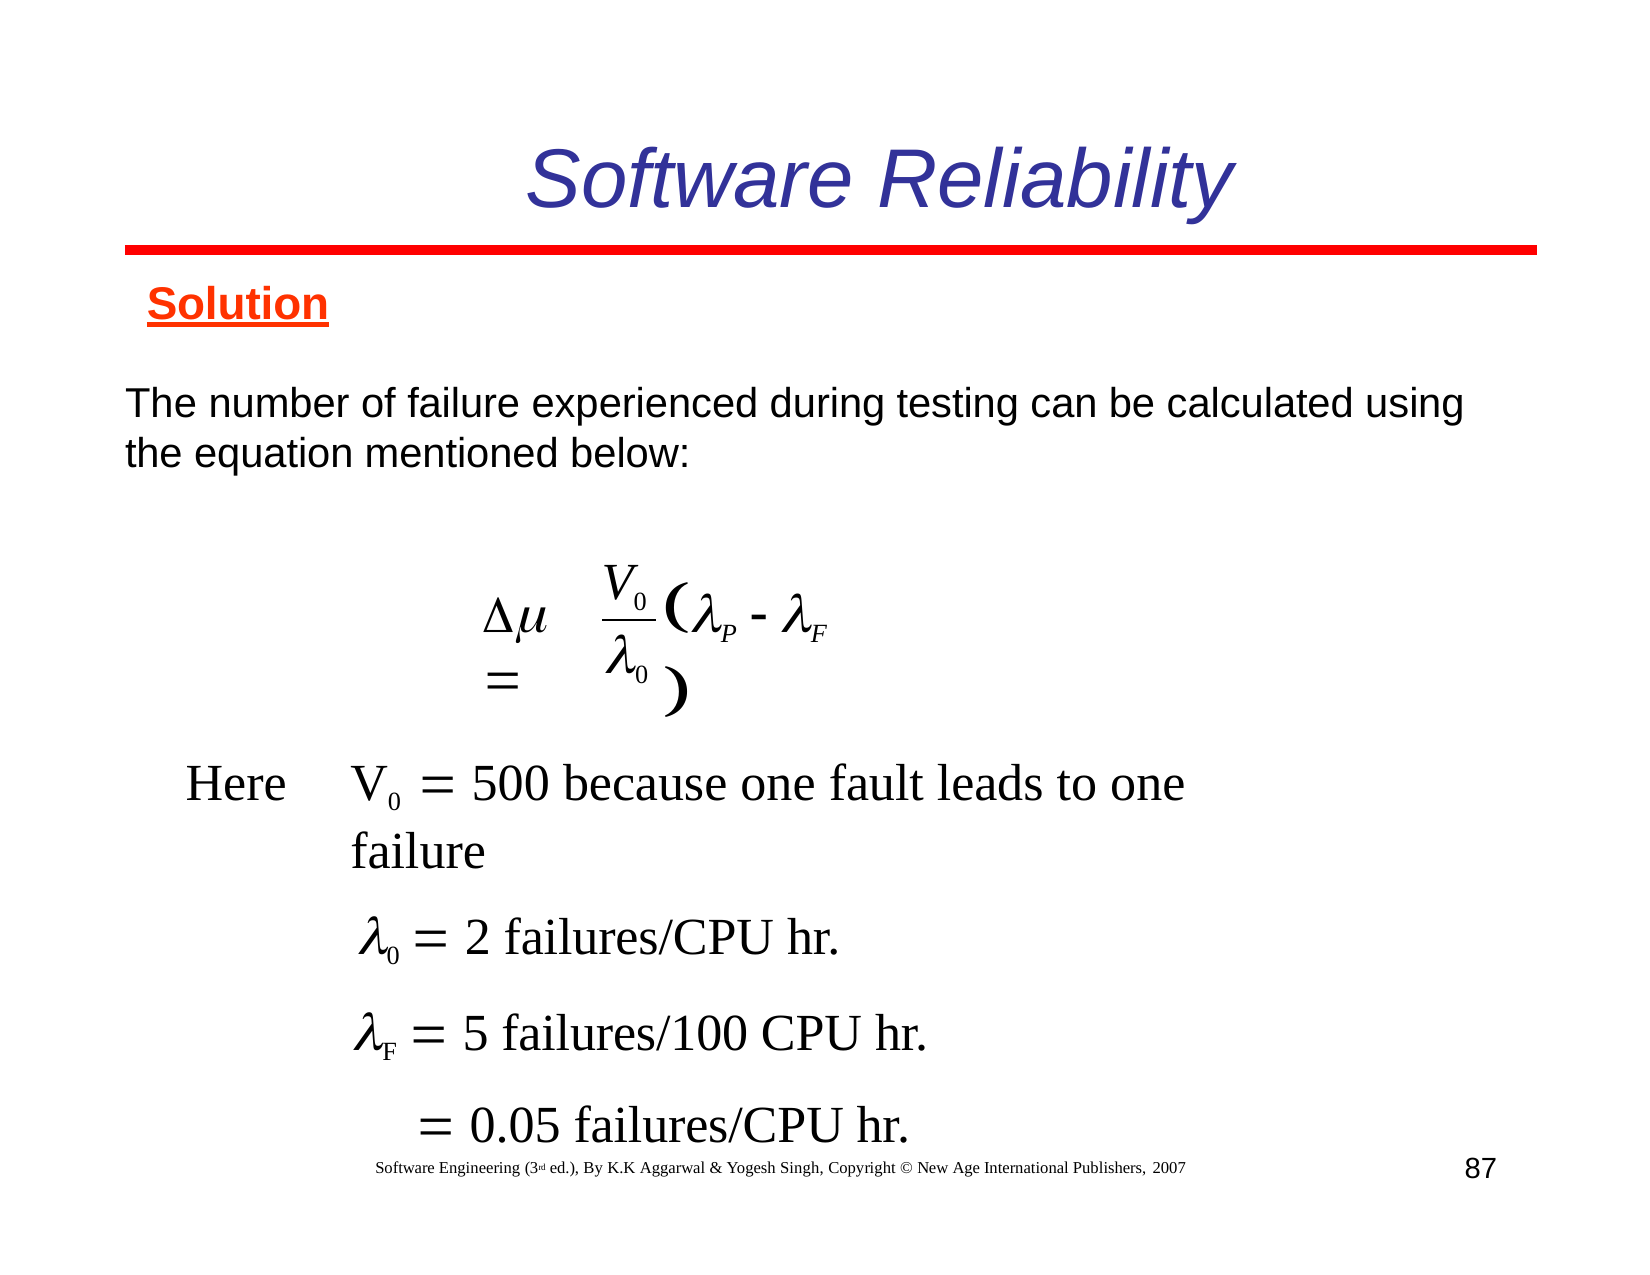

# Software Reliability

Solution

The number of failure experienced during testing can be calculated using  the equation mentioned below:
V0
(λP  − λF )
Δμ =
λ0

Here
V0  = 500 because one fault leads to one failure
λ0  = 2 failures/CPU hr.
λF  = 5 failures/100 CPU hr.
= 0.05 failures/CPU hr.
87
Software Engineering (3rd  ed.), By K.K Aggarwal & Yogesh Singh, Copyright © New Age International Publishers, 2007